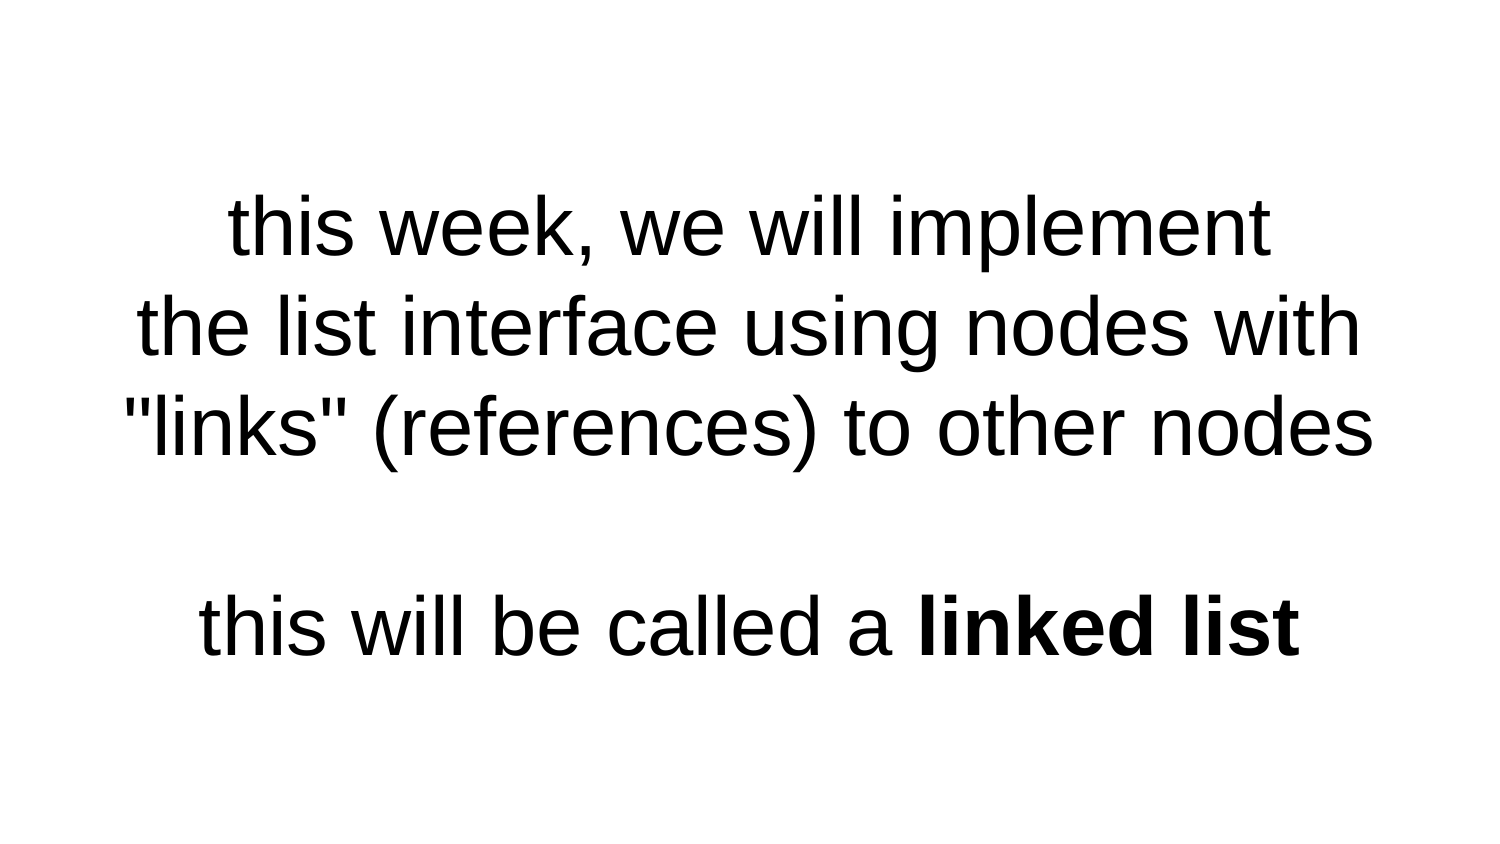

# this week, we will implement the list interface using nodes with "links" (references) to other nodes this will be called a linked list